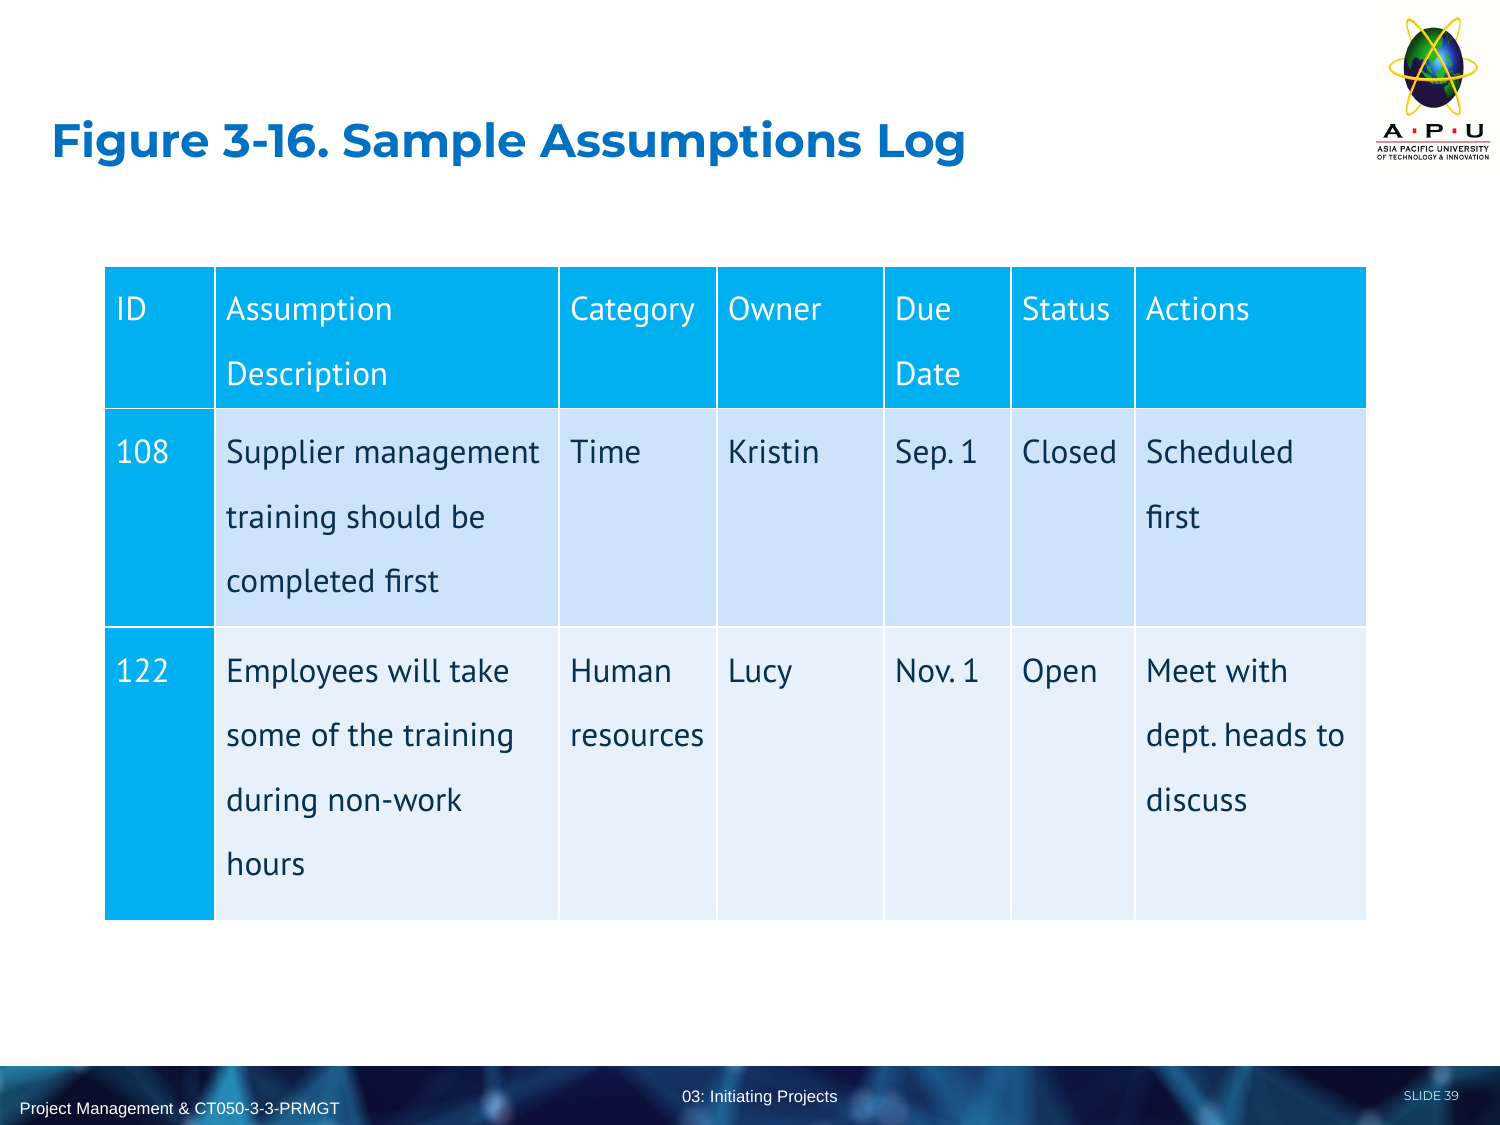

# Figure 3-16. Sample Assumptions Log
| ID | Assumption Description | Category | Owner | Due Date | Status | Actions |
| --- | --- | --- | --- | --- | --- | --- |
| 108 | Supplier management training should be completed first | Time | Kristin | Sep. 1 | Closed | Scheduled first |
| 122 | Employees will take some of the training during non-work hours | Human resources | Lucy | Nov. 1 | Open | Meet with dept. heads to discuss |